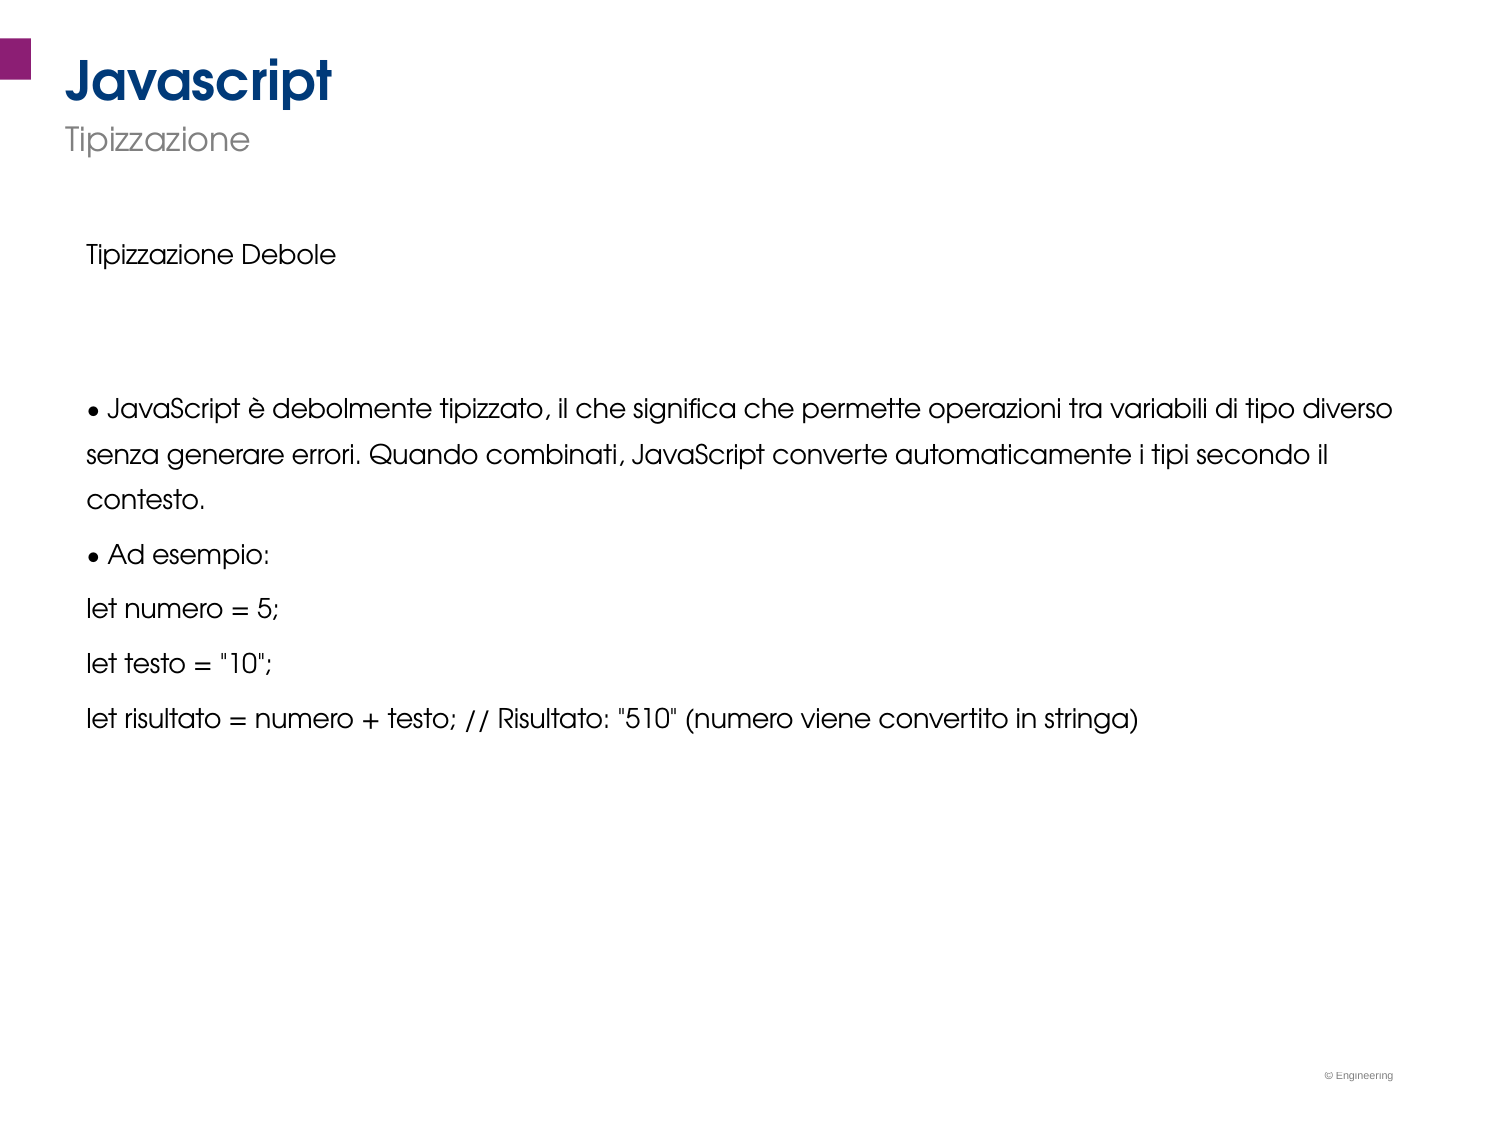

Javascript
Tipizzazione
Tipizzazione Debole

• JavaScript è debolmente tipizzato, il che significa che permette operazioni tra variabili di tipo diverso senza generare errori. Quando combinati, JavaScript converte automaticamente i tipi secondo il contesto.
• Ad esempio:
let numero = 5;
let testo = "10";
let risultato = numero + testo; // Risultato: "510" (numero viene convertito in stringa)